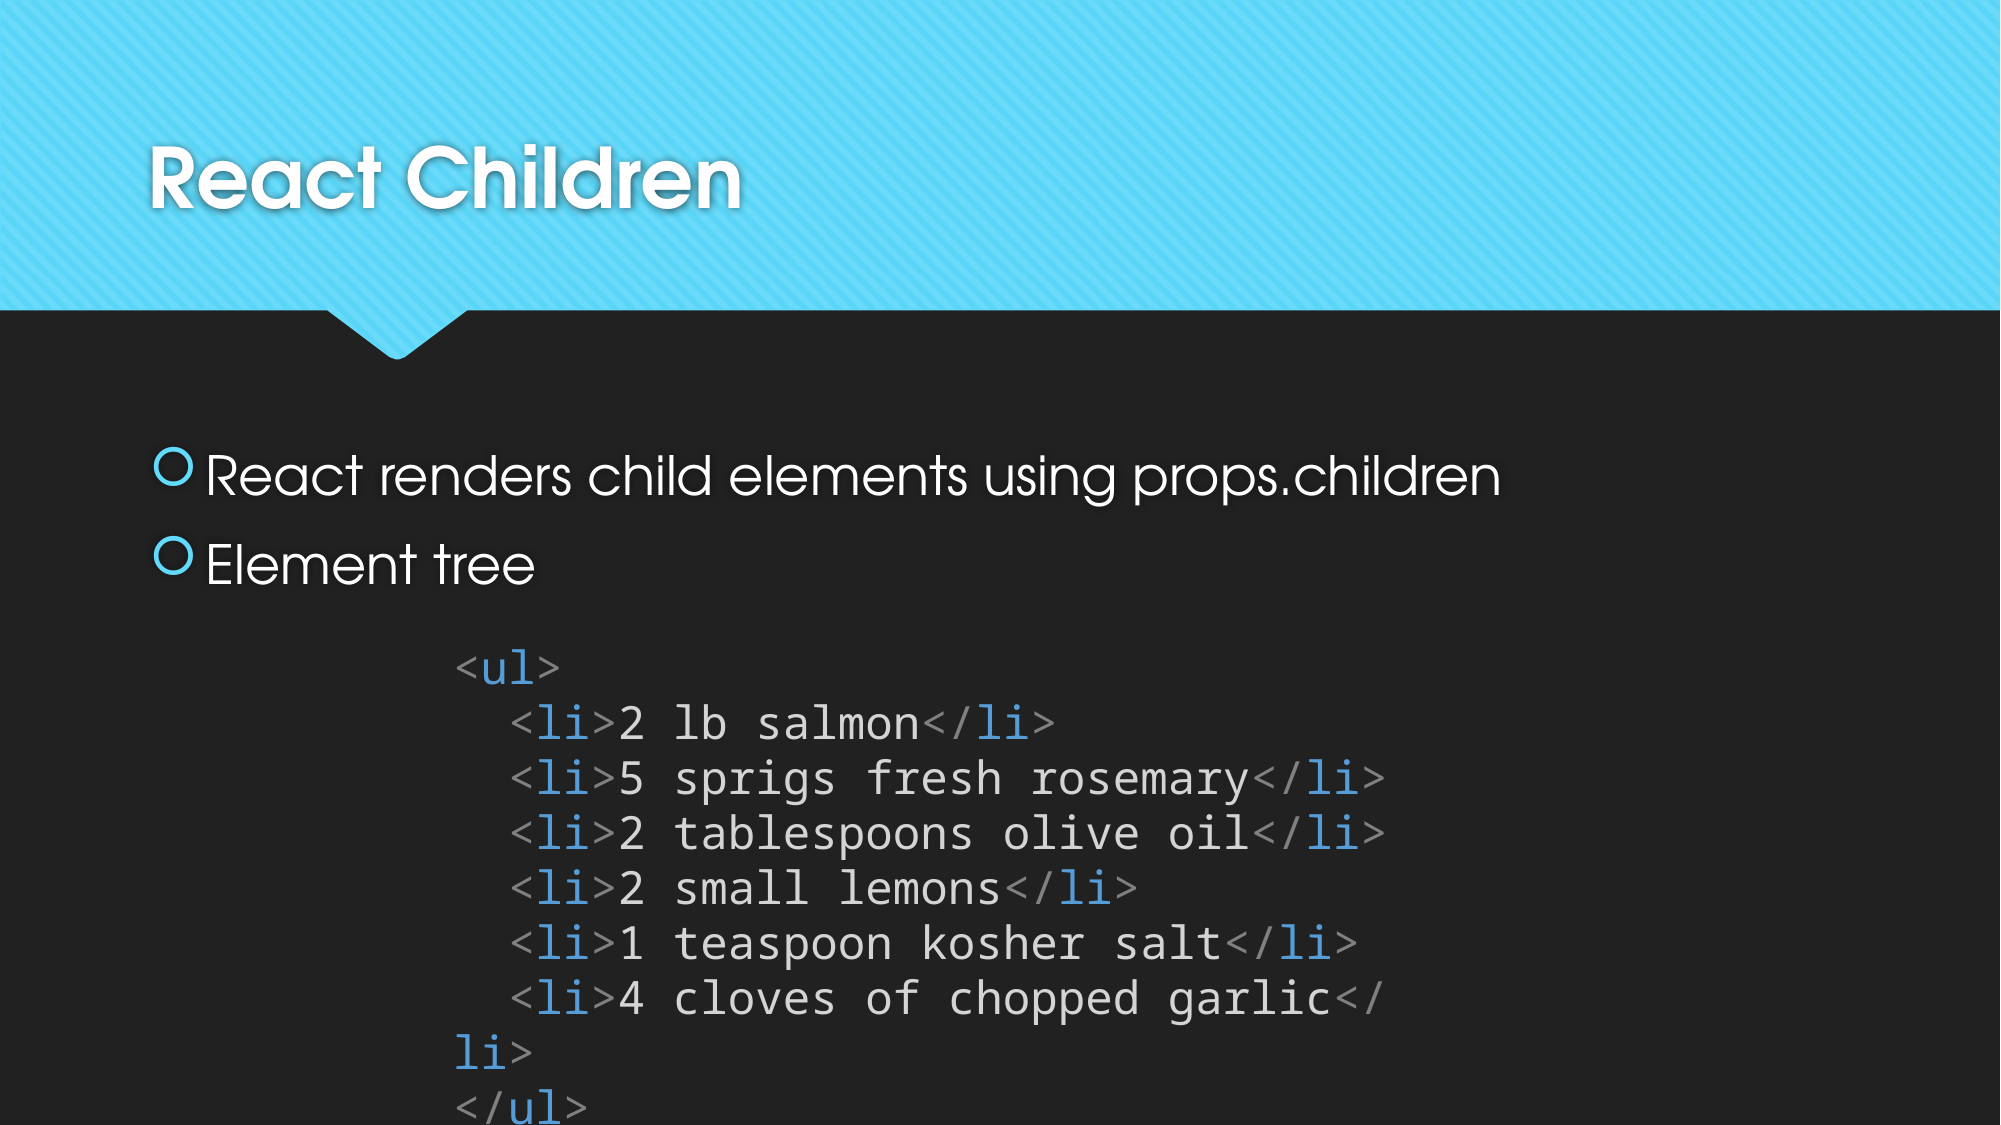

# React Children
React renders child elements using props.children
Element tree

<ul>
  <li>2 lb salmon</li>
  <li>5 sprigs fresh rosemary</li>
  <li>2 tablespoons olive oil</li>
  <li>2 small lemons</li>
  <li>1 teaspoon kosher salt</li>
  <li>4 cloves of chopped garlic</li>
</ul>